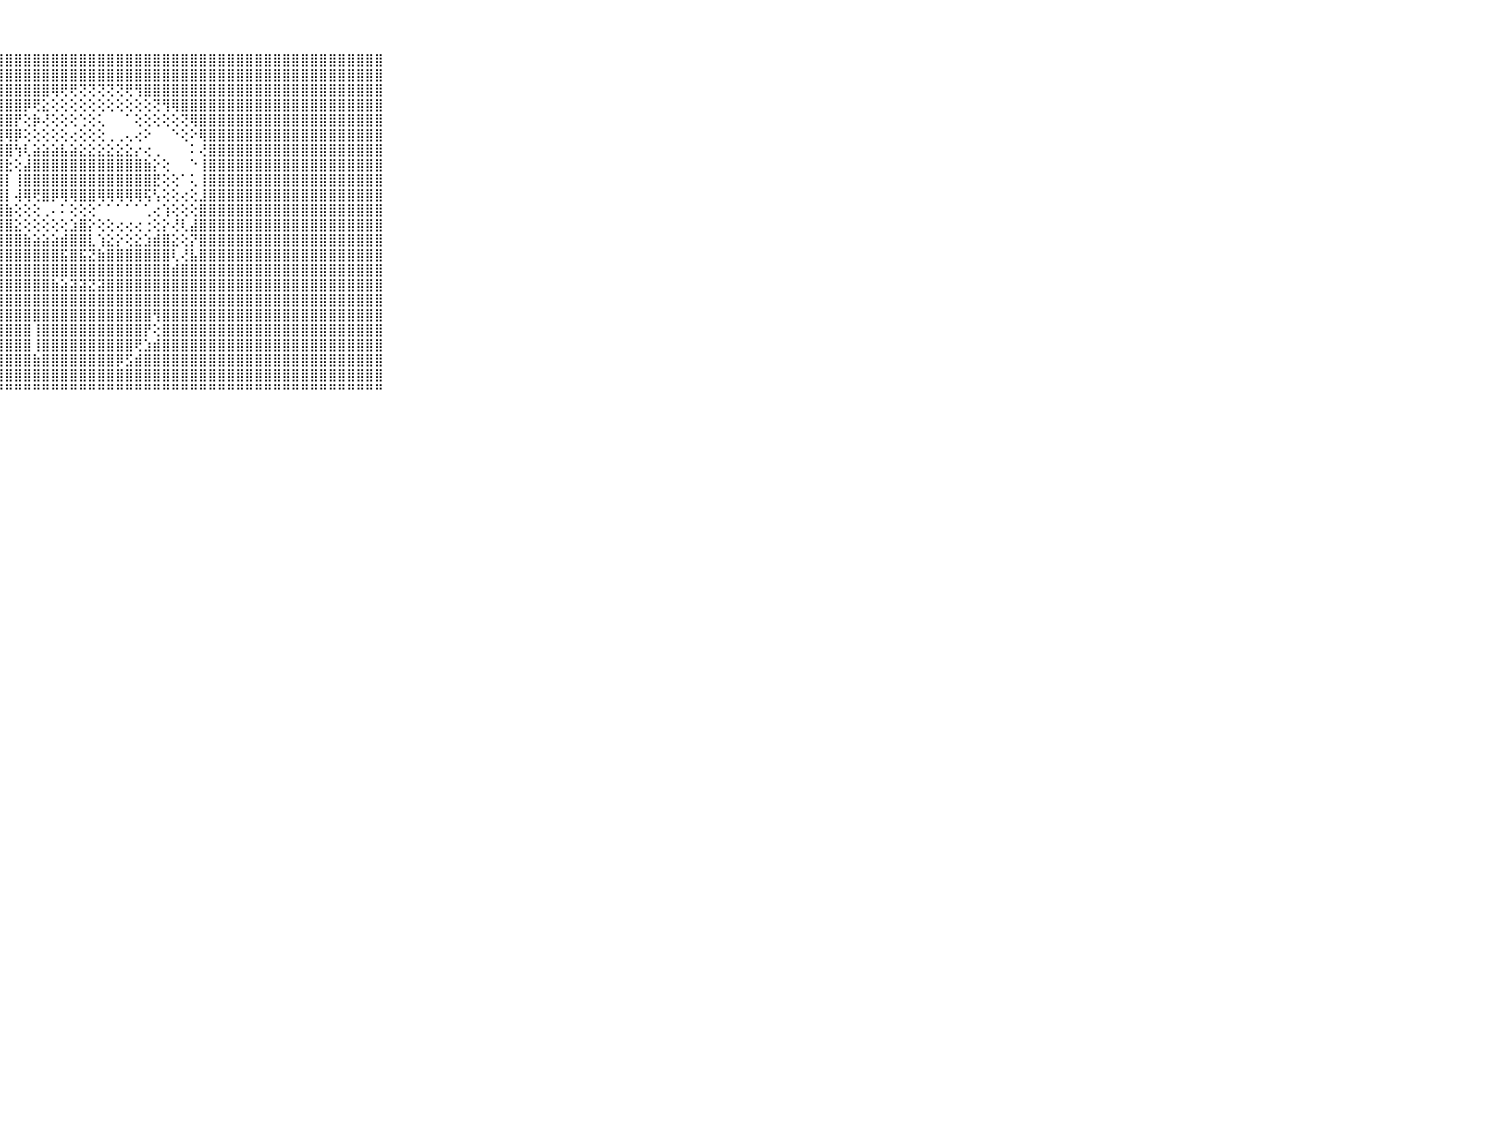

⠀⠀⠀⠀⠀⠀⠀⠀⠀⠀⠀⣿⣿⣿⣿⣿⣿⣿⣿⣿⣿⣿⣿⣿⣿⣿⣿⣿⣿⣿⣿⣿⣿⣿⣿⣿⣿⣿⣿⣿⣿⣿⣿⣿⣿⣿⣿⣿⣿⣿⣿⣿⣿⣿⣿⣿⣿⣿⣿⣿⣿⣿⣿⣿⣿⣿⣿⣿⣿⠀⠀⠀⠀⠀⠀⠀⠀⠀⠀⠀⠀
⠀⠀⠀⠀⠀⠀⠀⠀⠀⠀⠀⣿⣿⣿⣿⣿⣿⣿⣿⣿⣿⣿⣿⣿⣿⣿⣿⣿⣿⣿⣿⣿⣿⣿⣿⣿⣿⣿⣿⣿⣿⣿⣿⣿⣿⣿⣿⣿⣿⣿⣿⣿⣿⣿⣿⣿⣿⣿⣿⣿⣿⣿⣿⣿⣿⣿⣿⣿⣿⠀⠀⠀⠀⠀⠀⠀⠀⠀⠀⠀⠀
⠀⠀⠀⠀⠀⠀⠀⠀⠀⠀⠀⣿⣿⣿⣿⣿⣿⣿⣿⣿⣿⣿⣿⣿⣿⣿⣿⣿⣿⣿⣿⣿⣿⢿⢟⢟⢝⢝⢝⢝⢝⢟⢻⣿⣿⣿⣿⣿⣿⣿⣿⣿⣿⣿⣿⣿⣿⣿⣿⣿⣿⣿⣿⣿⣿⣿⣿⣿⣿⠀⠀⠀⠀⠀⠀⠀⠀⠀⠀⠀⠀
⠀⠀⠀⠀⠀⠀⠀⠀⠀⠀⠀⣿⣿⣿⣿⣿⣿⣿⣿⣿⣿⣿⣿⣿⣿⣿⣿⣿⣿⣿⡿⢟⣕⢕⢕⢕⢕⢕⢕⢕⢕⢕⢕⢕⢝⢻⢿⣿⣿⣿⣿⣿⣿⣿⣿⣿⣿⣿⣿⣿⣿⣿⣿⣿⣿⣿⣿⣿⣿⠀⠀⠀⠀⠀⠀⠀⠀⠀⠀⠀⠀
⠀⠀⠀⠀⠀⠀⠀⠀⠀⠀⠀⣿⣿⣿⣿⣿⣿⣿⣿⣿⣿⣿⣿⣿⣿⣿⣿⣿⣿⡟⢕⡷⢜⢕⢕⢕⢑⢕⢅⠀⠀⠁⢕⢕⢕⢕⢕⢝⢿⣿⣿⣿⣿⣿⣿⣿⣿⣿⣿⣿⣿⣿⣿⣿⣿⣿⣿⣿⣿⠀⠀⠀⠀⠀⠀⠀⠀⠀⠀⠀⠀
⠀⠀⠀⠀⠀⠀⠀⠀⠀⠀⠀⣿⣿⣿⣿⣿⣿⣿⣿⣿⣿⣿⣿⣿⣿⣿⣿⣿⢿⡿⢕⢕⢕⢕⢕⢔⢕⢕⢕⢀⢀⢄⢔⠕⠀⠀⠑⢕⠕⢿⣿⣿⣿⣿⣿⣿⣿⣿⣿⣿⣿⣿⣿⣿⣿⣿⣿⣿⣿⠀⠀⠀⠀⠀⠀⠀⠀⠀⠀⠀⠀
⠀⠀⠀⠀⠀⠀⠀⠀⠀⠀⠀⣿⣿⣿⣿⣿⣿⣿⣿⣿⣿⣿⣿⣿⣿⣿⣿⣿⣿⢳⢇⣵⣵⣵⣧⣵⣕⣕⣕⣕⣕⣕⡔⢔⢀⠀⠀⠀⠅⢜⣿⣿⣿⣿⣿⣿⣿⣿⣿⣿⣿⣿⣿⣿⣿⣿⣿⣿⣿⠀⠀⠀⠀⠀⠀⠀⠀⠀⠀⠀⠀
⠀⠀⠀⠀⠀⠀⠀⠀⠀⠀⠀⣿⣿⣿⣿⣿⣿⣿⣿⣿⣿⣿⣿⣿⣿⣿⣿⣿⣗⢕⣼⣿⣿⣿⣿⣿⣿⣿⣿⣿⣿⣿⣿⣷⡕⢕⠀⠀⠑⢸⣿⣿⣿⣿⣿⣿⣿⣿⣿⣿⣿⣿⣿⣿⣿⣿⣿⣿⣿⠀⠀⠀⠀⠀⠀⠀⠀⠀⠀⠀⠀
⠀⠀⠀⠀⠀⠀⠀⠀⠀⠀⠀⣿⣿⣿⣿⣿⣿⣿⣿⣿⣿⣿⣿⣿⣿⣿⣿⣿⡇⢸⣿⣿⣿⣿⣿⣿⣿⣿⣿⣿⣿⣿⣿⣿⣟⢕⢕⠁⢅⢸⣿⣿⣿⣿⣿⣿⣿⣿⣿⣿⣿⣿⣿⣿⣿⣿⣿⣿⣿⠀⠀⠀⠀⠀⠀⠀⠀⠀⠀⠀⠀
⠀⠀⠀⠀⠀⠀⠀⠀⠀⠀⠀⣿⣿⣿⣿⣿⣿⣿⣿⣿⣿⣿⣿⣿⣿⣿⣿⣿⡇⢼⢿⢟⣿⡿⢿⢿⣿⣿⢿⢿⢿⢿⢿⢯⢣⢕⢕⢔⢕⣸⣿⣿⣿⣿⣿⣿⣿⣿⣿⣿⣿⣿⣿⣿⣿⣿⣿⣿⣿⠀⠀⠀⠀⠀⠀⠀⠀⠀⠀⠀⠀
⠀⠀⠀⠀⠀⠀⠀⠀⠀⠀⠀⣿⣿⣿⣿⣿⣿⣿⣿⣿⣿⣿⣿⣿⣿⣿⣿⣿⣷⢕⢕⢕⢀⠄⠅⢕⢕⢕⠁⠁⠁⠁⠁⢁⢔⢱⢕⢕⢕⣿⣿⣿⣿⣿⣿⣿⣿⣿⣿⣿⣿⣿⣿⣿⣿⣿⣿⣿⣿⠀⠀⠀⠀⠀⠀⠀⠀⠀⠀⠀⠀
⠀⠀⠀⠀⠀⠀⠀⠀⠀⠀⠀⣿⣿⣿⣿⣿⣿⣿⣿⣿⣿⣿⣿⣿⣿⣿⣿⣿⣿⣕⢕⢕⢕⢕⢕⣱⣿⡕⢕⢕⢔⢔⢔⢐⢕⡕⢜⢇⣼⣿⣿⣿⣿⣿⣿⣿⣿⣿⣿⣿⣿⣿⣿⣿⣿⣿⣿⣿⣿⠀⠀⠀⠀⠀⠀⠀⠀⠀⠀⠀⠀
⠀⠀⠀⠀⠀⠀⠀⠀⠀⠀⠀⣿⣿⣿⣿⣿⣿⣿⣿⣿⣿⣿⣿⣿⣿⣿⣿⣿⣿⣿⣷⣵⣵⣵⣾⣿⣿⣇⢱⣕⡕⢕⣕⣱⣾⣿⣕⢕⡝⣿⣿⣿⣿⣿⣿⣿⣿⣿⣿⣿⣿⣿⣿⣿⣿⣿⣿⣿⣿⠀⠀⠀⠀⠀⠀⠀⠀⠀⠀⠀⠀
⠀⠀⠀⠀⠀⠀⠀⠀⠀⠀⠀⣿⣿⣿⣿⣿⣿⣿⣿⣿⣿⣿⣿⣿⣿⣿⣿⣿⣿⣿⣿⣿⣿⣿⣯⣿⣯⣝⣷⣿⣿⣿⣿⣿⣿⣿⢇⢜⣧⣿⣿⣿⣿⣿⣿⣿⣿⣿⣿⣿⣿⣿⣿⣿⣿⣿⣿⣿⣿⠀⠀⠀⠀⠀⠀⠀⠀⠀⠀⠀⠀
⠀⠀⠀⠀⠀⠀⠀⠀⠀⠀⠀⣿⣿⣿⣿⣿⣿⣿⣿⣿⣿⣿⣿⣿⣿⣿⣿⣿⣿⣿⣿⣿⣿⣿⣿⣿⣿⣿⣿⣿⣿⣿⣿⣿⣿⣿⣾⣿⣿⣿⣿⣿⣿⣿⣿⣿⣿⣿⣿⣿⣿⣿⣿⣿⣿⣿⣿⣿⣿⠀⠀⠀⠀⠀⠀⠀⠀⠀⠀⠀⠀
⠀⠀⠀⠀⠀⠀⠀⠀⠀⠀⠀⣿⣿⣿⣿⣿⣿⣿⣿⣿⣿⣿⣿⣿⣿⣿⣿⣿⣿⣿⣿⣿⣿⣷⣵⣽⣽⣝⣽⣿⣿⣿⣿⣿⣿⣿⣿⣿⣿⣿⣿⣿⣿⣿⣿⣿⣿⣿⣿⣿⣿⣿⣿⣿⣿⣿⣿⣿⣿⠀⠀⠀⠀⠀⠀⠀⠀⠀⠀⠀⠀
⠀⠀⠀⠀⠀⠀⠀⠀⠀⠀⠀⣿⣿⣿⣿⣿⣿⣿⣿⣿⣿⣿⣿⣿⣿⣿⣿⣿⣿⣿⣿⣿⣿⣿⣿⣿⣿⣿⣿⣿⣿⣿⣿⣿⣿⣿⣿⣿⣿⣿⣿⣿⣿⣿⣿⣿⣿⣿⣿⣿⣿⣿⣿⣿⣿⣿⣿⣿⣿⠀⠀⠀⠀⠀⠀⠀⠀⠀⠀⠀⠀
⠀⠀⠀⠀⠀⠀⠀⠀⠀⠀⠀⣿⣿⣿⣿⣿⣿⣿⣿⣿⣿⣿⣿⣿⣿⣿⣿⣿⣿⣿⣿⣿⣿⣿⣿⣿⣿⣿⣿⣿⣿⣿⣿⣿⢻⣿⣿⣿⣿⣿⣿⣿⣿⣿⣿⣿⣿⣿⣿⣿⣿⣿⣿⣿⣿⣿⣿⣿⣿⠀⠀⠀⠀⠀⠀⠀⠀⠀⠀⠀⠀
⠀⠀⠀⠀⠀⠀⠀⠀⠀⠀⠀⣿⣿⣿⣿⣿⣿⣿⣿⣿⣿⣿⣿⣿⣿⣿⣿⣿⣿⣿⣿⢸⣿⣿⣿⣿⣿⣿⣿⣿⣿⣿⣿⡟⢕⣿⣿⣿⣿⣿⣿⣿⣿⣿⣿⣿⣿⣿⣿⣿⣿⣿⣿⣿⣿⣿⣿⣿⣿⠀⠀⠀⠀⠀⠀⠀⠀⠀⠀⠀⠀
⠀⠀⠀⠀⠀⠀⠀⠀⠀⠀⠀⣿⣿⣿⣿⣿⣿⣿⣿⣿⣿⣿⣿⣿⣿⣿⣿⣿⣿⣿⣿⢸⣿⣿⣿⣿⣿⣿⣿⣿⣿⣿⢟⣱⣾⣿⣿⣿⣿⣿⣿⣿⣿⣿⣿⣿⣿⣿⣿⣿⣿⣿⣿⣿⣿⣿⣿⣿⣿⠀⠀⠀⠀⠀⠀⠀⠀⠀⠀⠀⠀
⠀⠀⠀⠀⠀⠀⠀⠀⠀⠀⠀⣿⣿⣿⣿⣿⣿⣿⣿⣿⣿⣿⣿⣿⣿⣿⣿⣿⣿⣿⣿⣷⣿⣿⣿⣿⣿⣿⣿⣿⡿⣫⣾⣿⣿⣿⣿⣿⣿⣿⣿⣿⣿⣿⣿⣿⣿⣿⣿⣿⣿⣿⣿⣿⣿⣿⣿⣿⣿⠀⠀⠀⠀⠀⠀⠀⠀⠀⠀⠀⠀
⠀⠀⠀⠀⠀⠀⠀⠀⠀⠀⠀⣿⣿⣿⣿⣿⣿⣿⣿⣿⣿⣿⣿⣿⣿⣿⣿⣿⣿⣿⣿⣿⣿⣿⣿⣿⣿⣿⣿⣿⣿⣿⣿⣿⣿⣿⣿⣿⣿⣿⣿⣿⣿⣿⣿⣿⣿⣿⣿⣿⣿⣿⣿⣿⣿⣿⣿⣿⣿⠀⠀⠀⠀⠀⠀⠀⠀⠀⠀⠀⠀
⠀⠀⠀⠀⠀⠀⠀⠀⠀⠀⠀⠛⠛⠛⠛⠛⠛⠛⠛⠛⠛⠛⠛⠛⠛⠛⠛⠛⠛⠛⠛⠛⠛⠛⠛⠛⠛⠛⠛⠛⠛⠛⠛⠛⠛⠛⠛⠛⠛⠛⠛⠛⠛⠛⠛⠛⠛⠛⠛⠛⠛⠛⠛⠛⠛⠛⠛⠛⠛⠀⠀⠀⠀⠀⠀⠀⠀⠀⠀⠀⠀